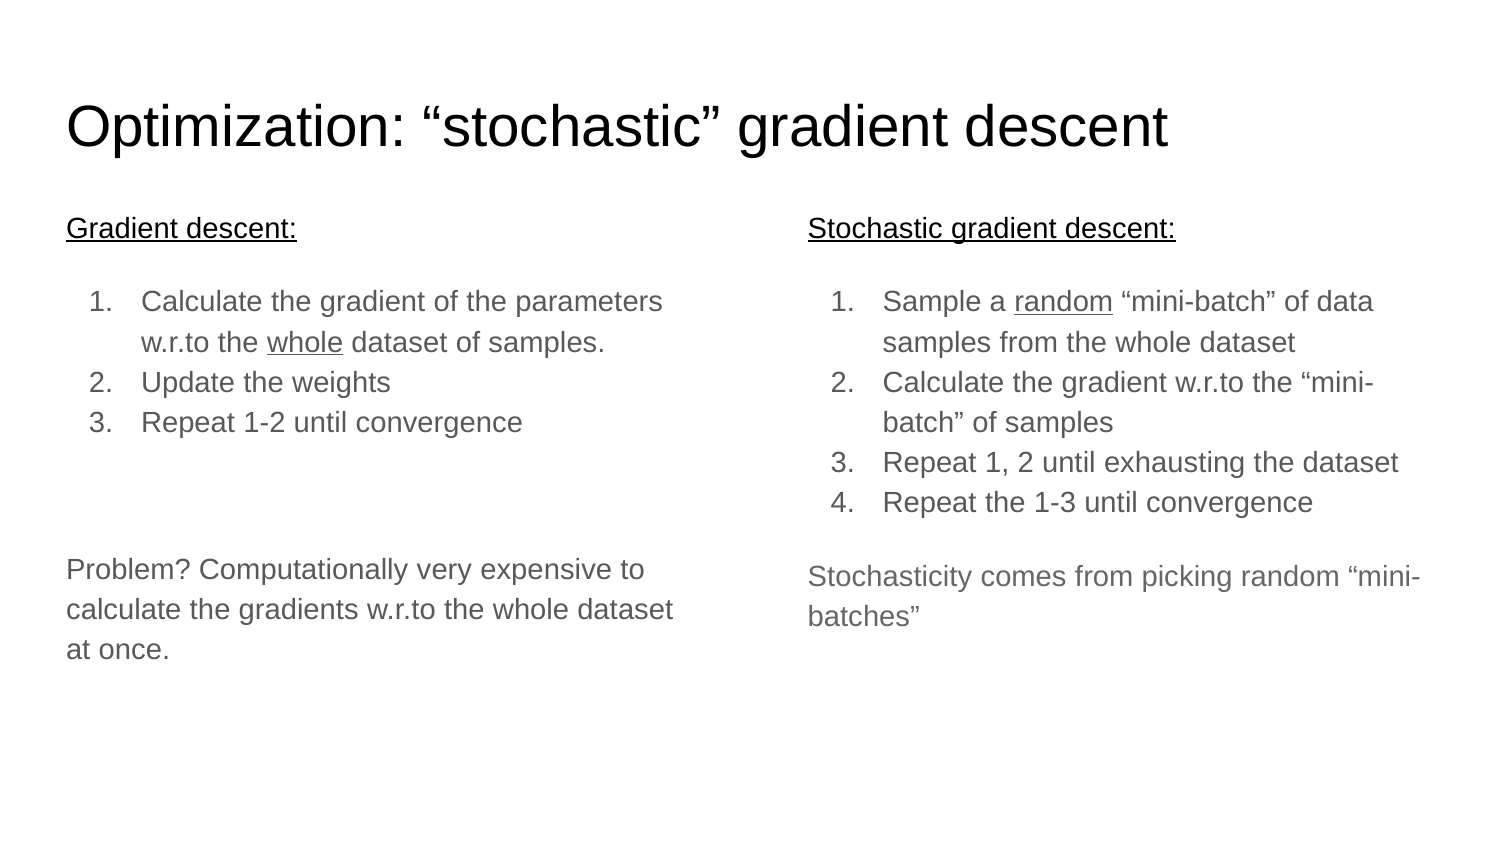

# Optimization: “stochastic” gradient descent
Gradient descent:
Calculate the gradient of the parameters w.r.to the whole dataset of samples.
Update the weights
Repeat 1-2 until convergence

Problem? Computationally very expensive to calculate the gradients w.r.to the whole dataset at once.
Stochastic gradient descent:
Sample a random “mini-batch” of data samples from the whole dataset
Calculate the gradient w.r.to the “mini-batch” of samples
Repeat 1, 2 until exhausting the dataset
Repeat the 1-3 until convergence
Stochasticity comes from picking random “mini-batches”